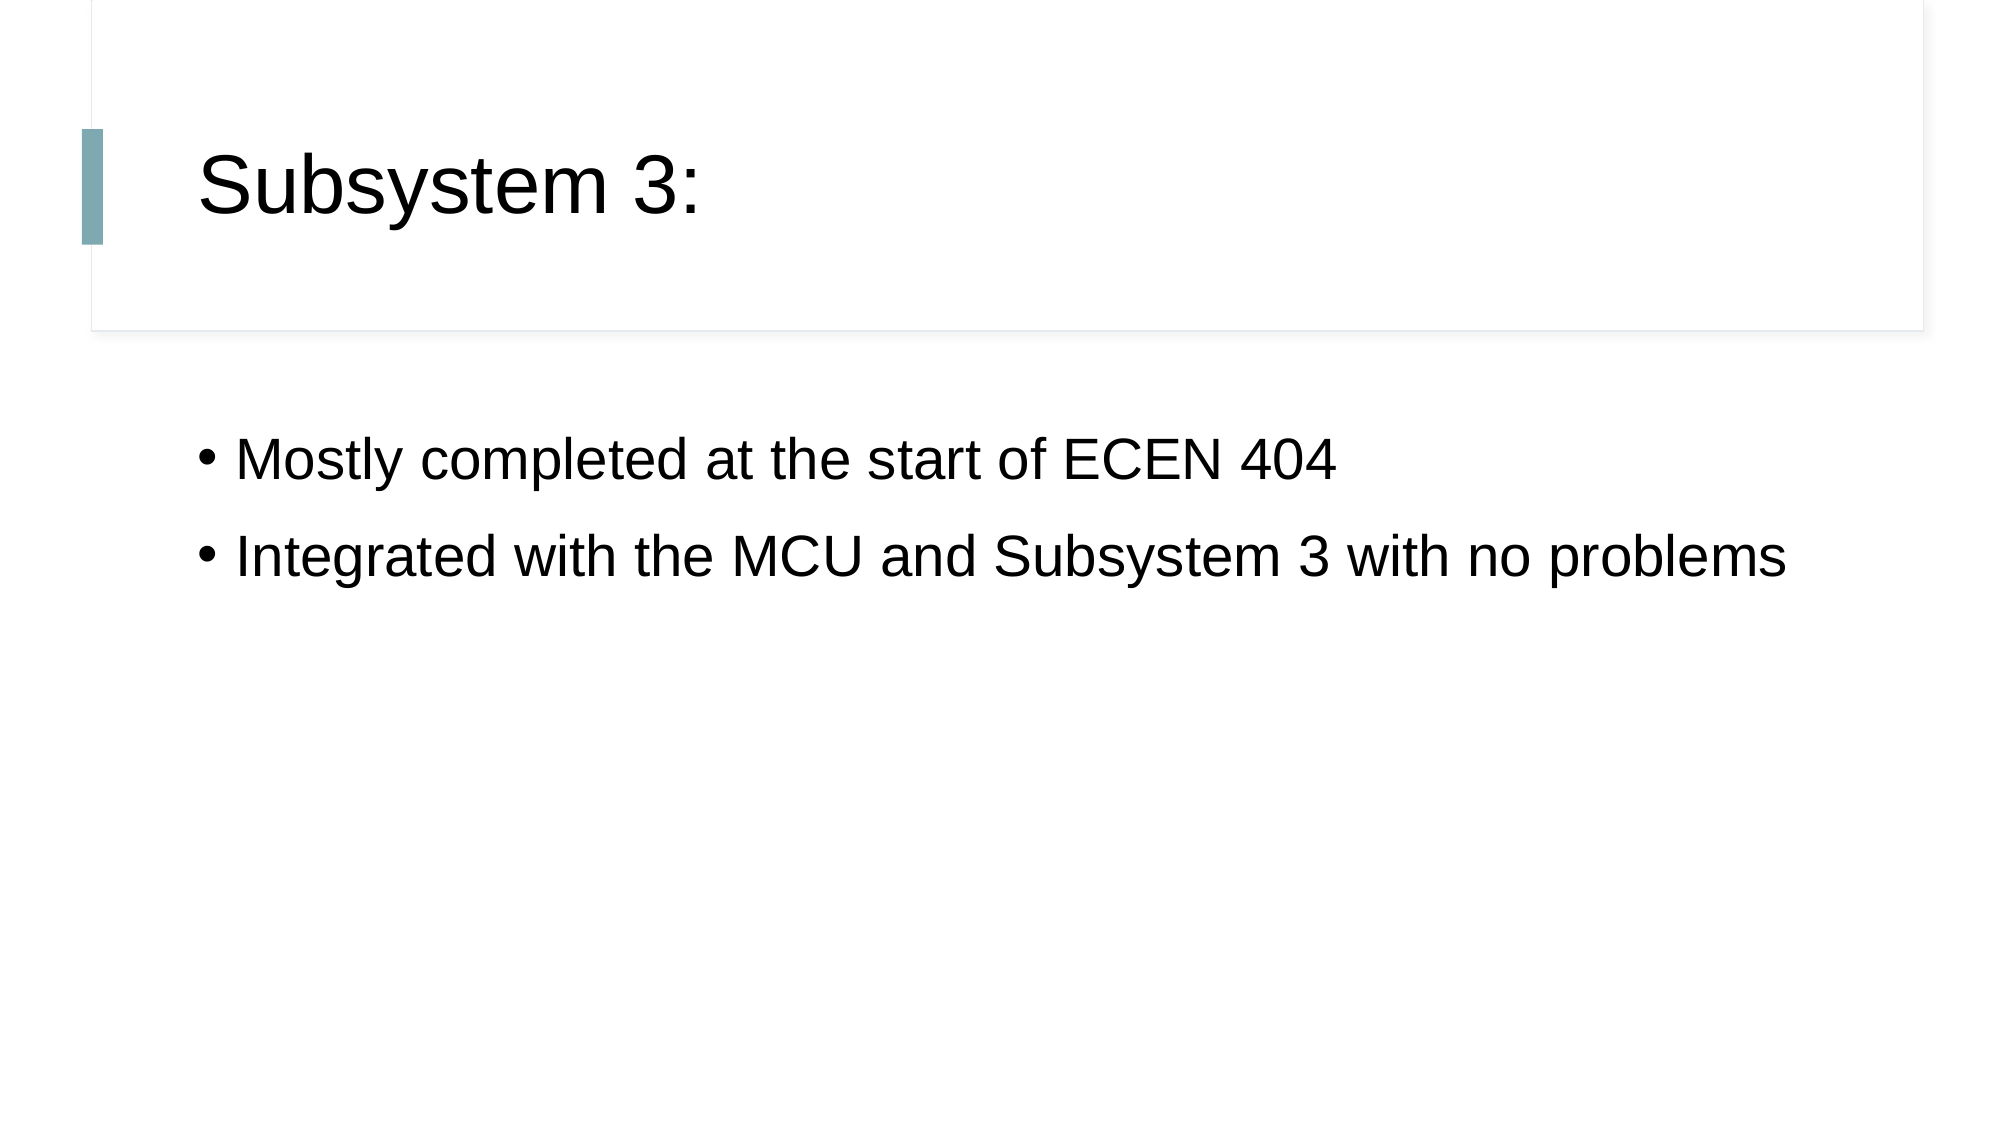

# Subsystem 3:
Mostly completed at the start of ECEN 404
Integrated with the MCU and Subsystem 3 with no problems